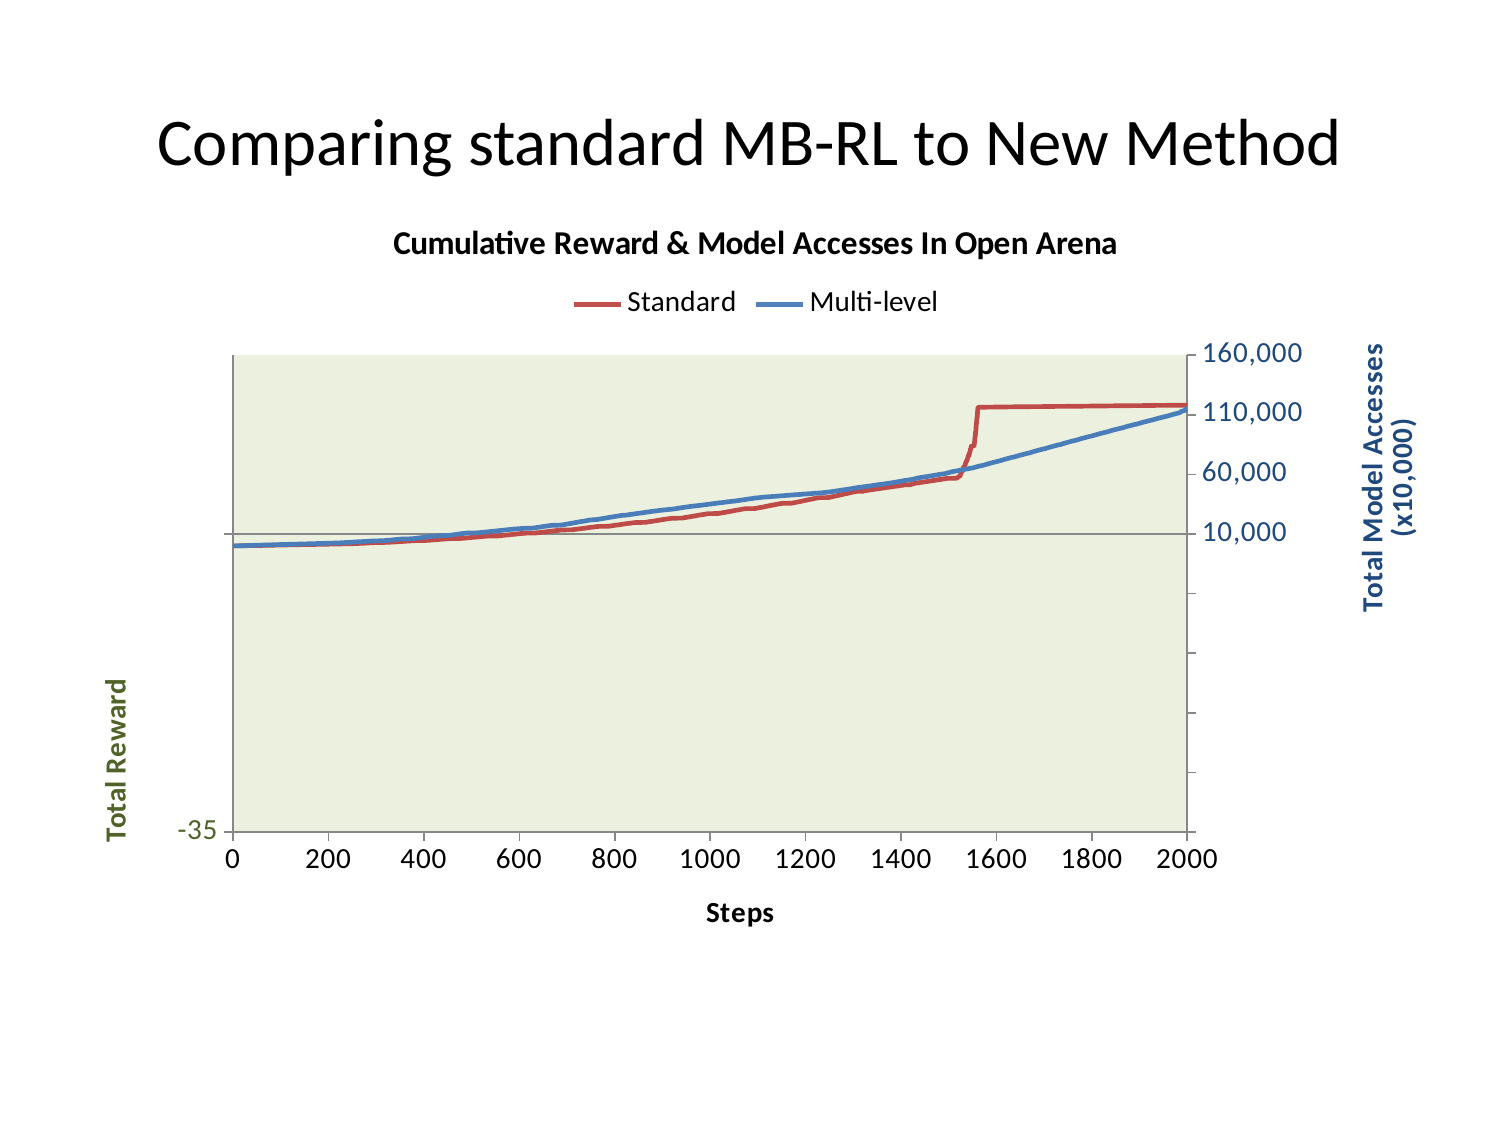

# Comparing standard MB-RL to New Method

### Chart: Cumulative Reward & Model Accesses In Open Arena

| Category |  |  |  |  |
|---|---|---|---|---|